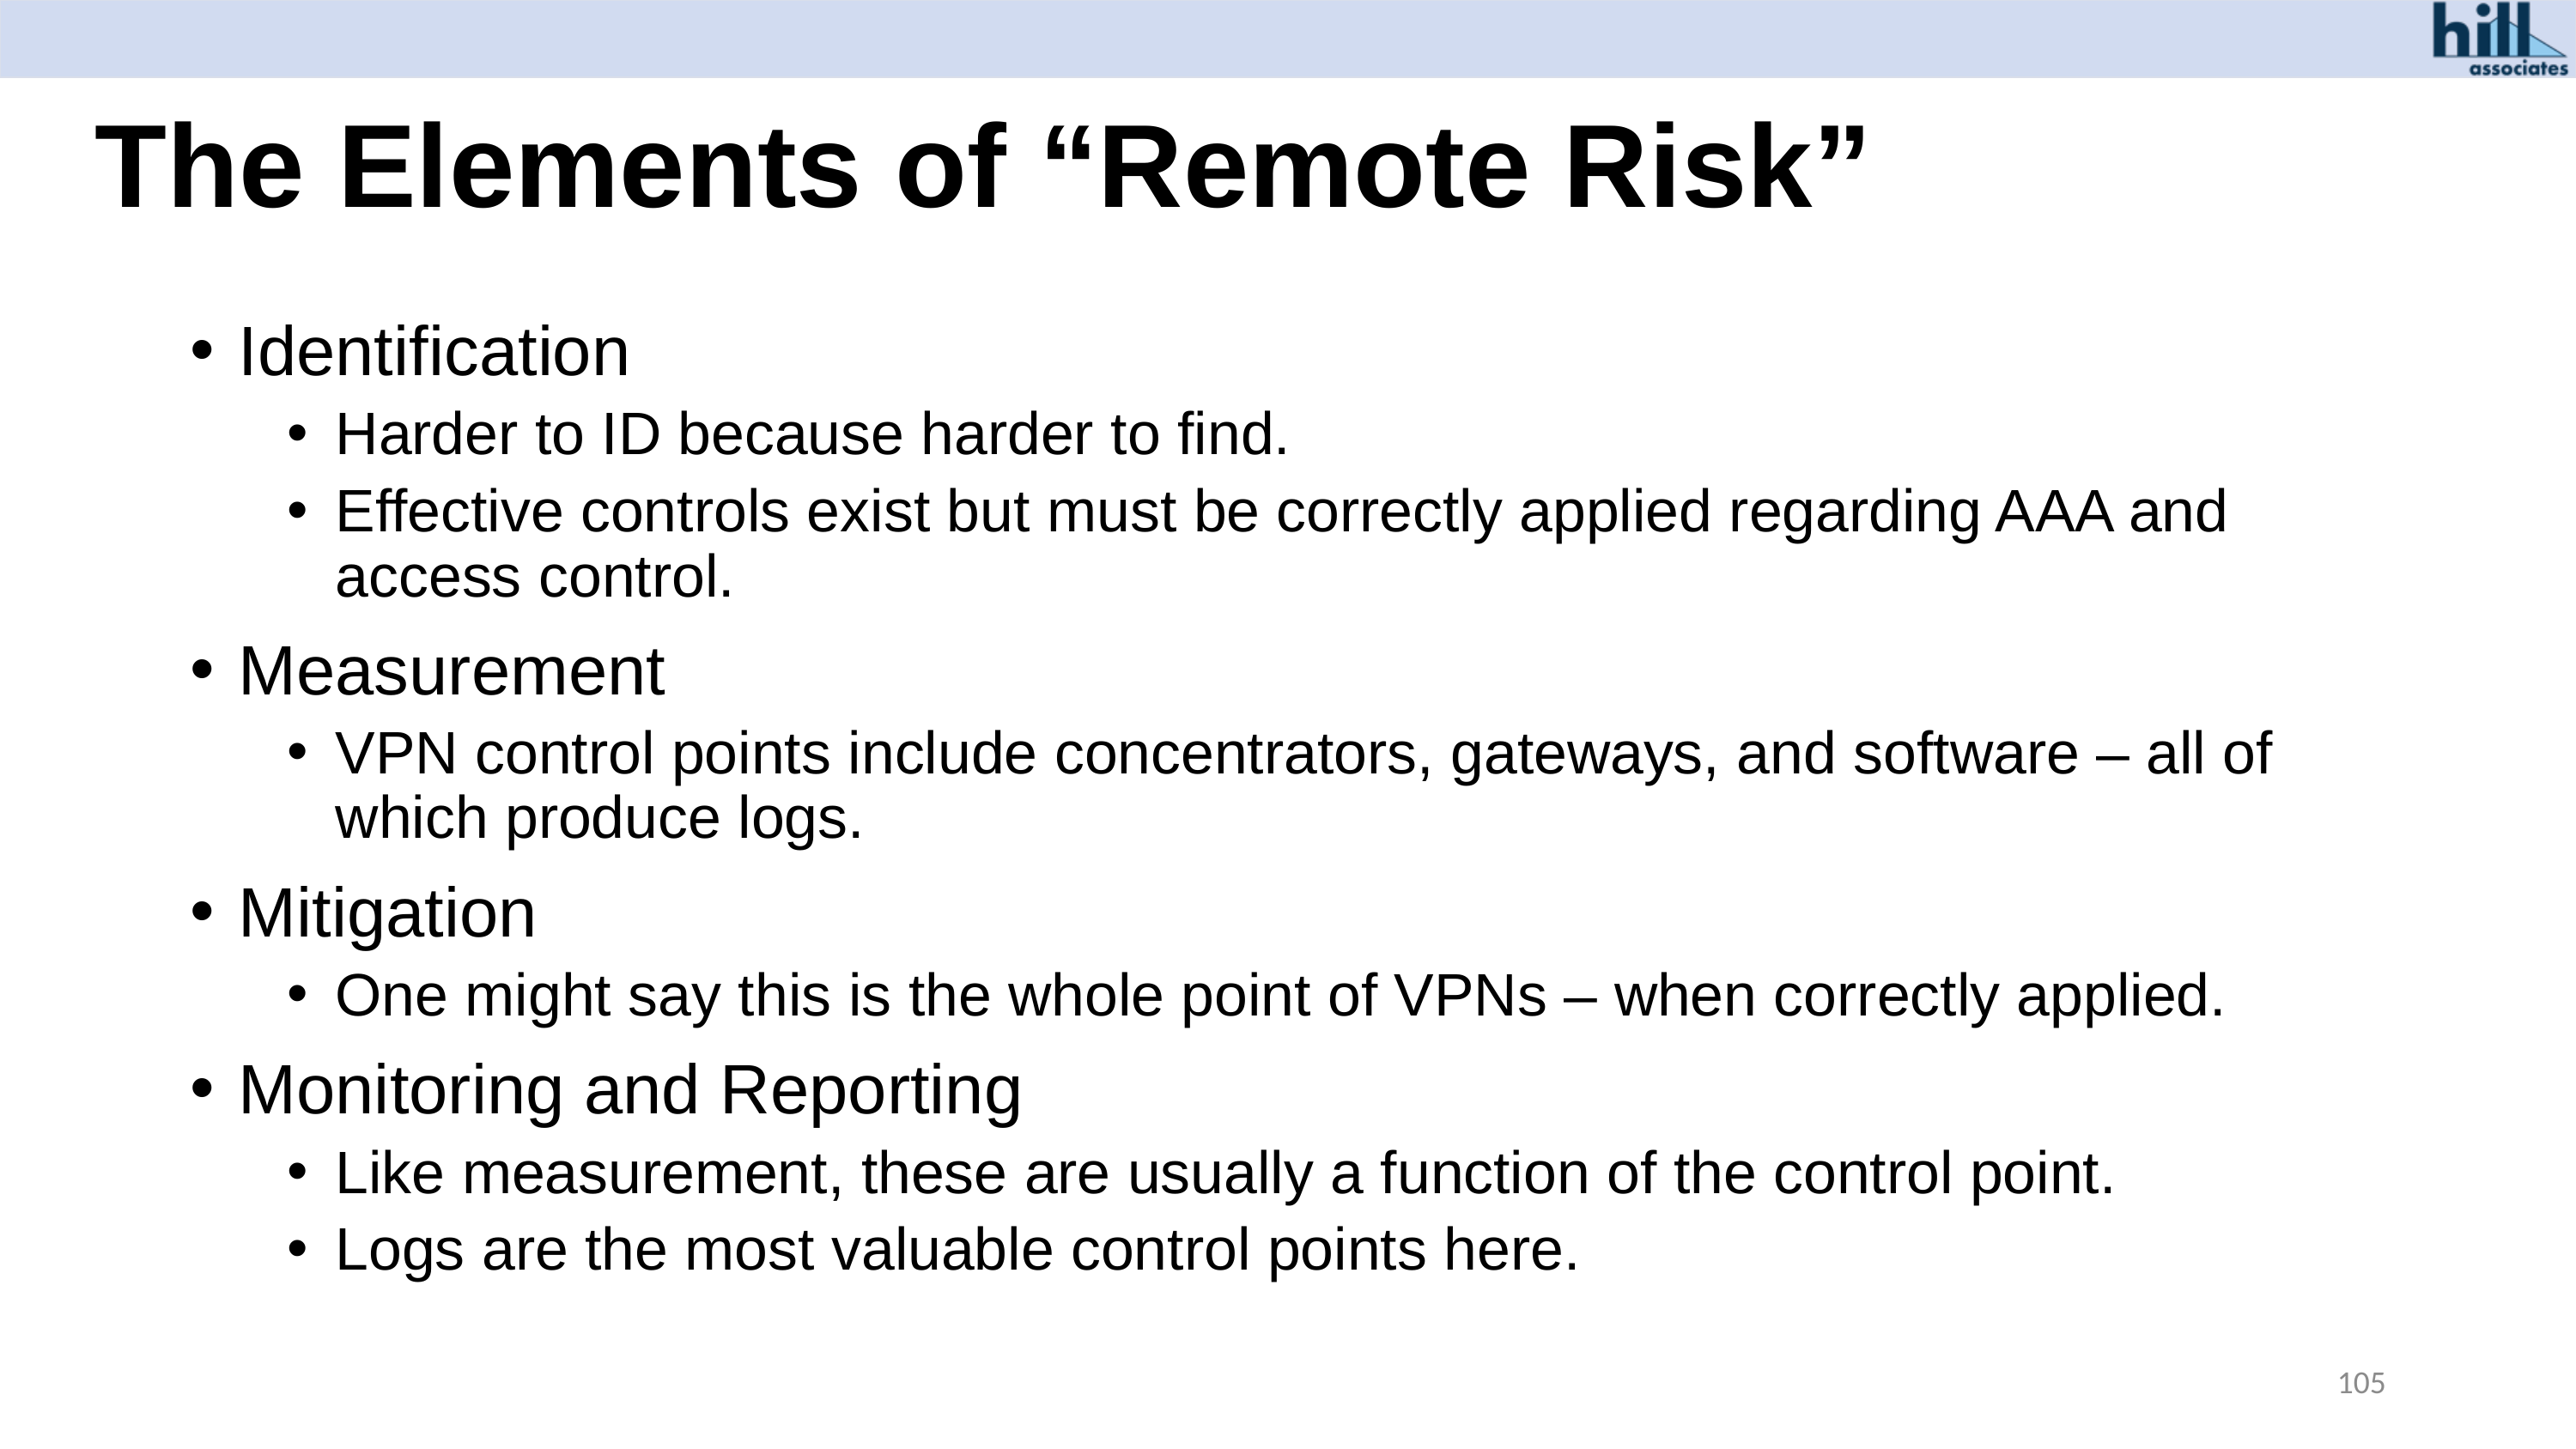

# The Elements of “Remote Risk”
Identification
Harder to ID because harder to find.
Effective controls exist but must be correctly applied regarding AAA and access control.
Measurement
VPN control points include concentrators, gateways, and software – all of which produce logs.
Mitigation
One might say this is the whole point of VPNs – when correctly applied.
Monitoring and Reporting
Like measurement, these are usually a function of the control point.
Logs are the most valuable control points here.

105